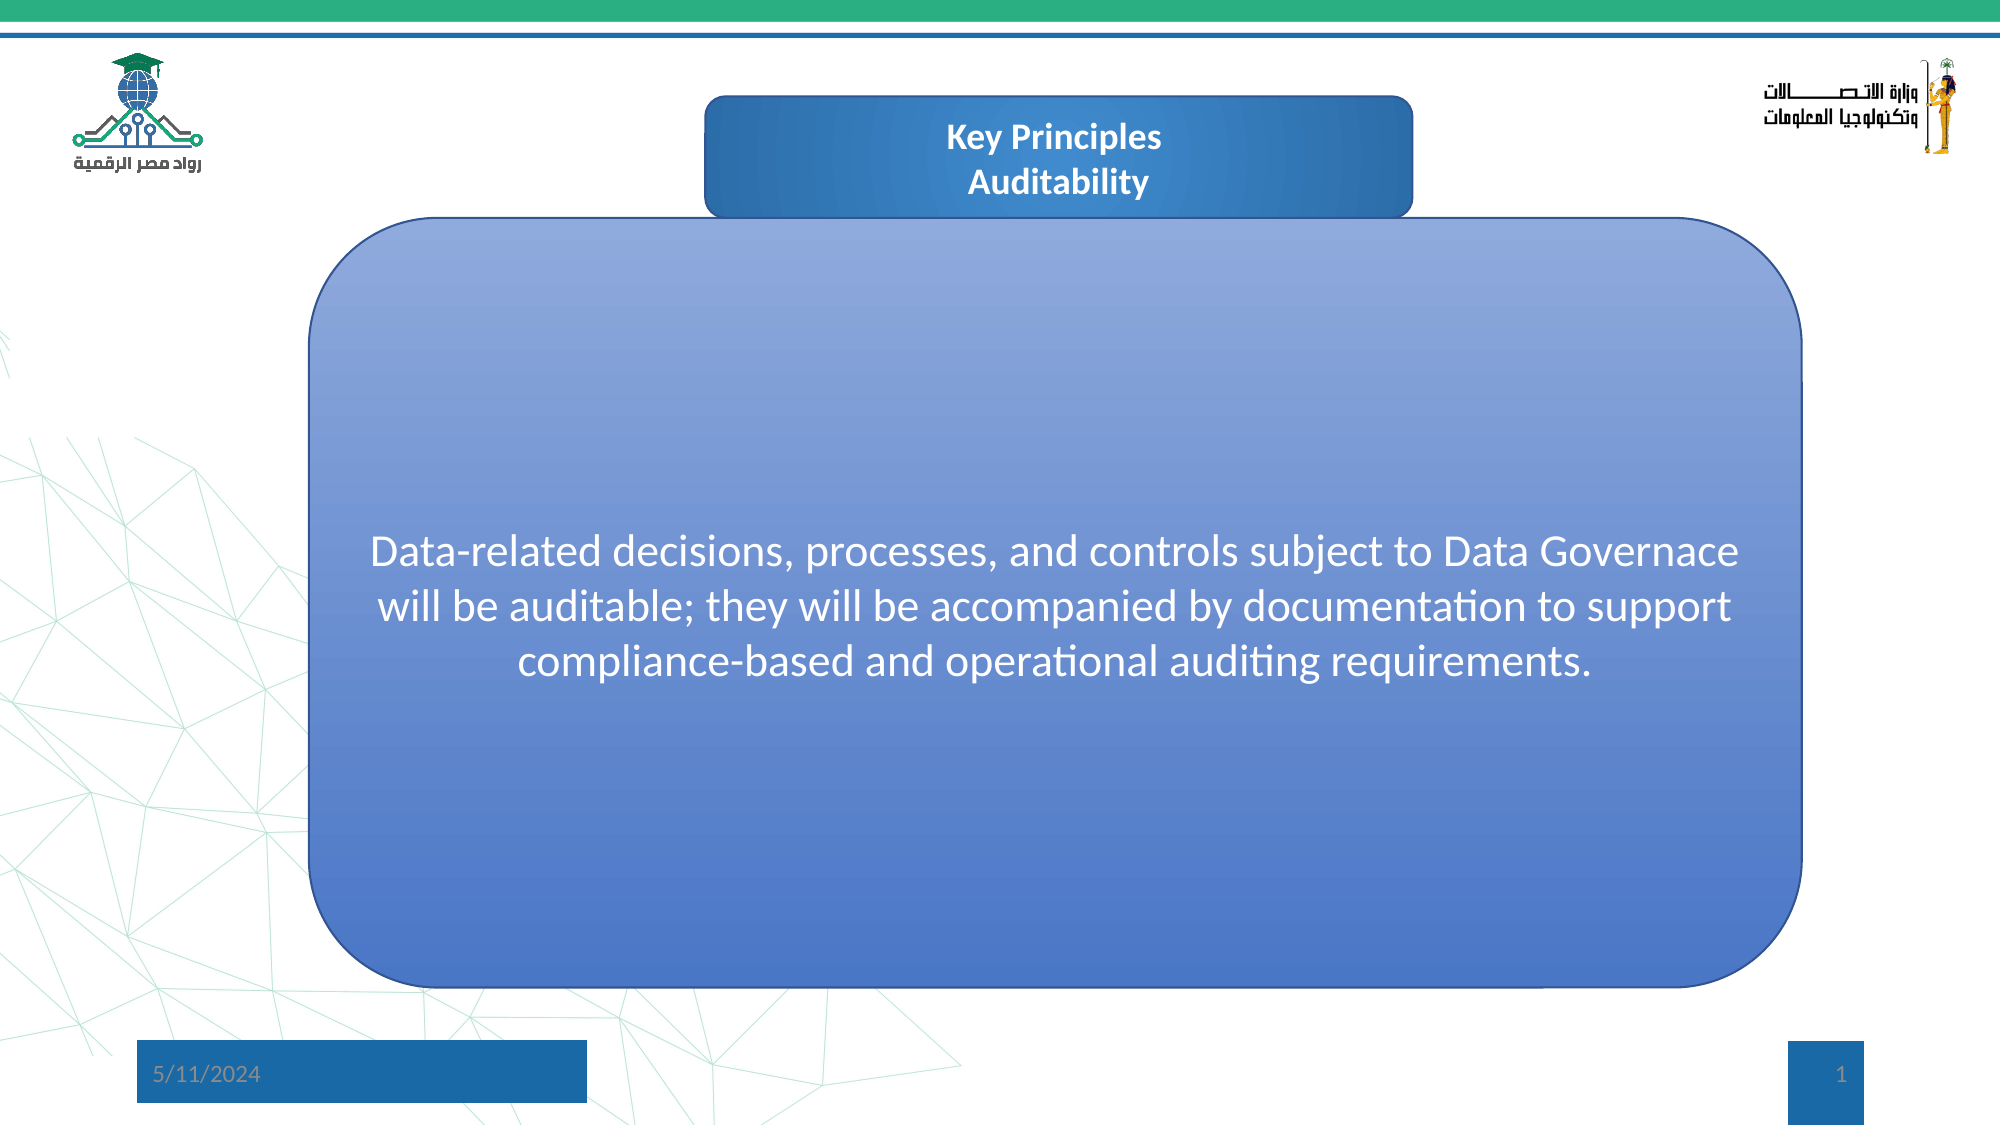

Key Principles
Auditability
Data-related decisions, processes, and controls subject to Data Governace will be auditable; they will be accompanied by documentation to support compliance-based and operational auditing requirements.
5/11/2024
1